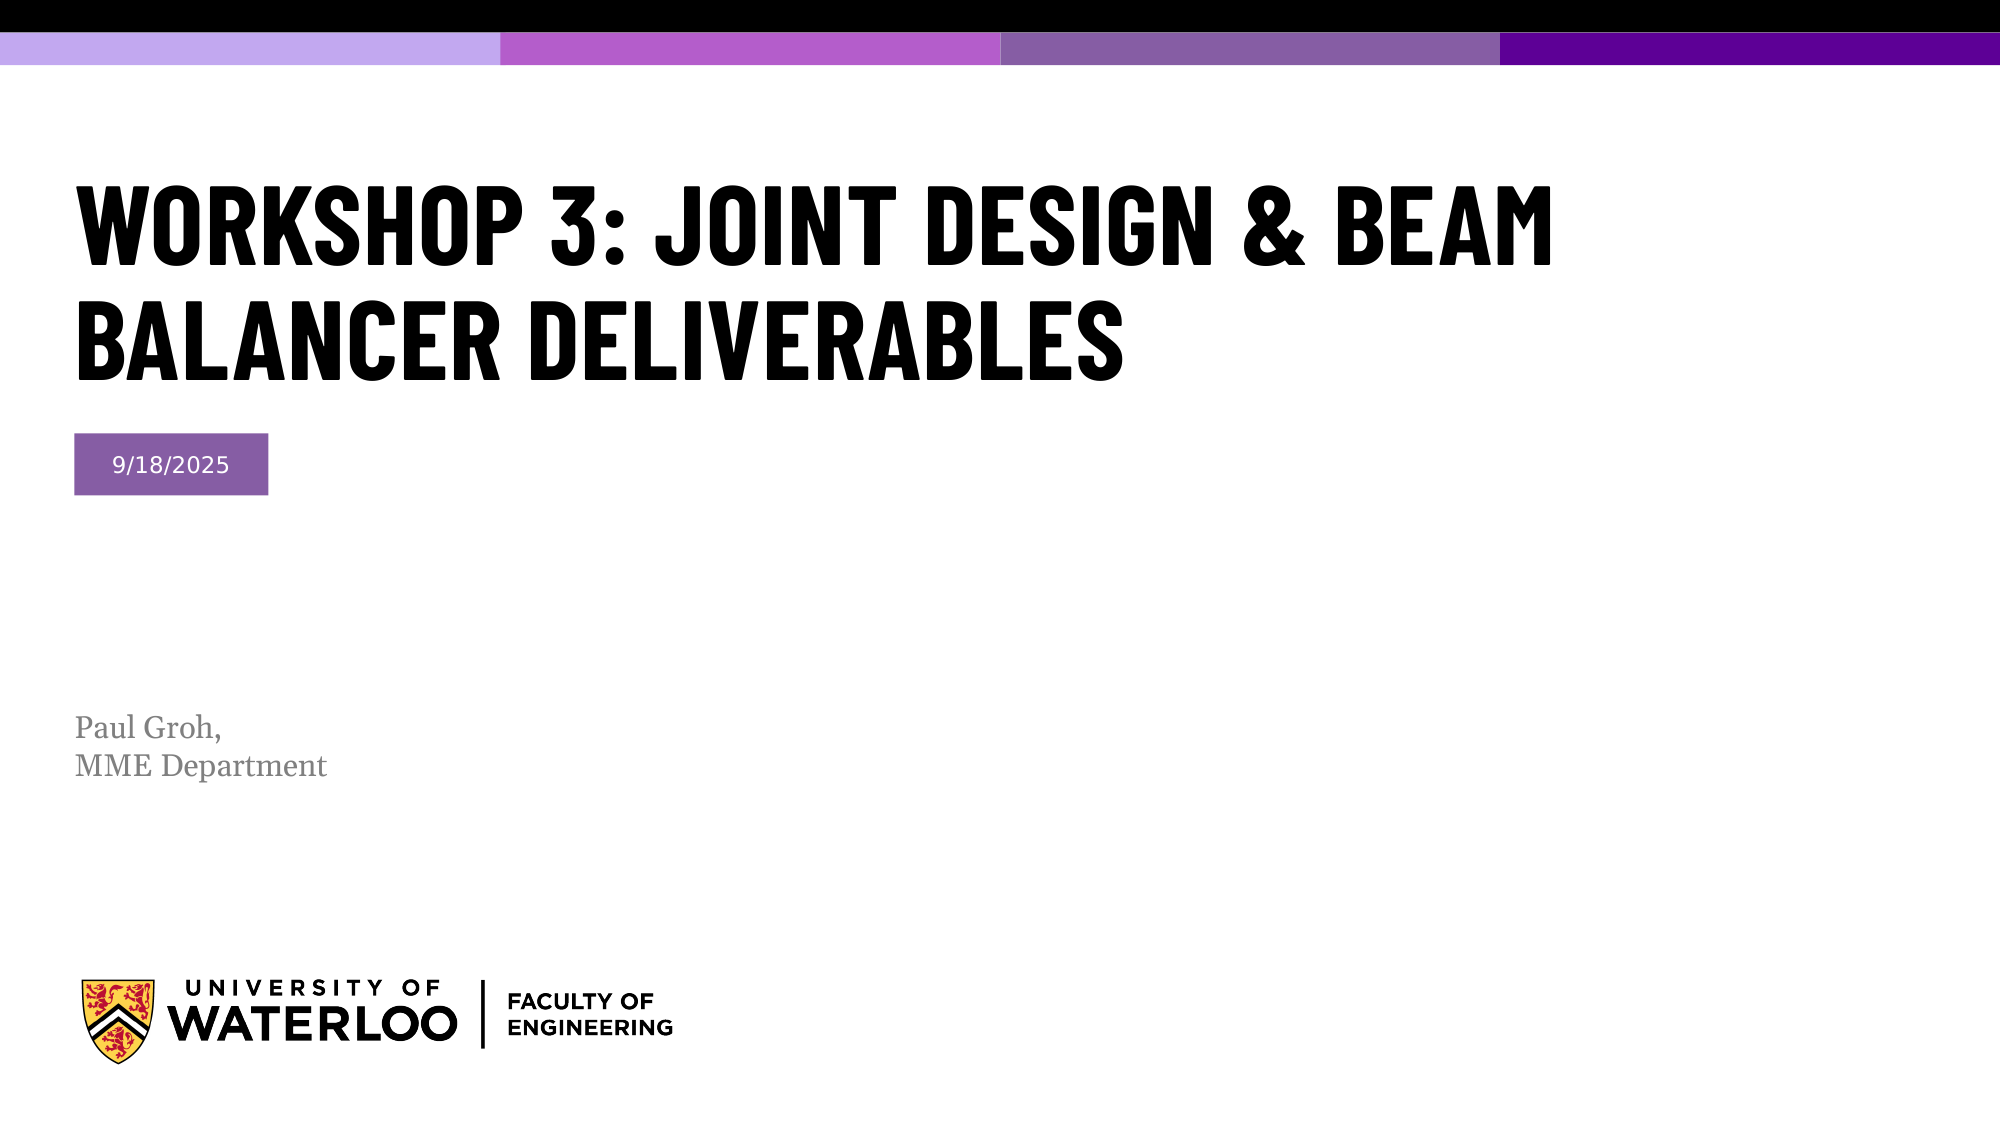

# Workshop 3: joint design & beam balancer deliverables
9/18/2025
Paul Groh,
MME Department